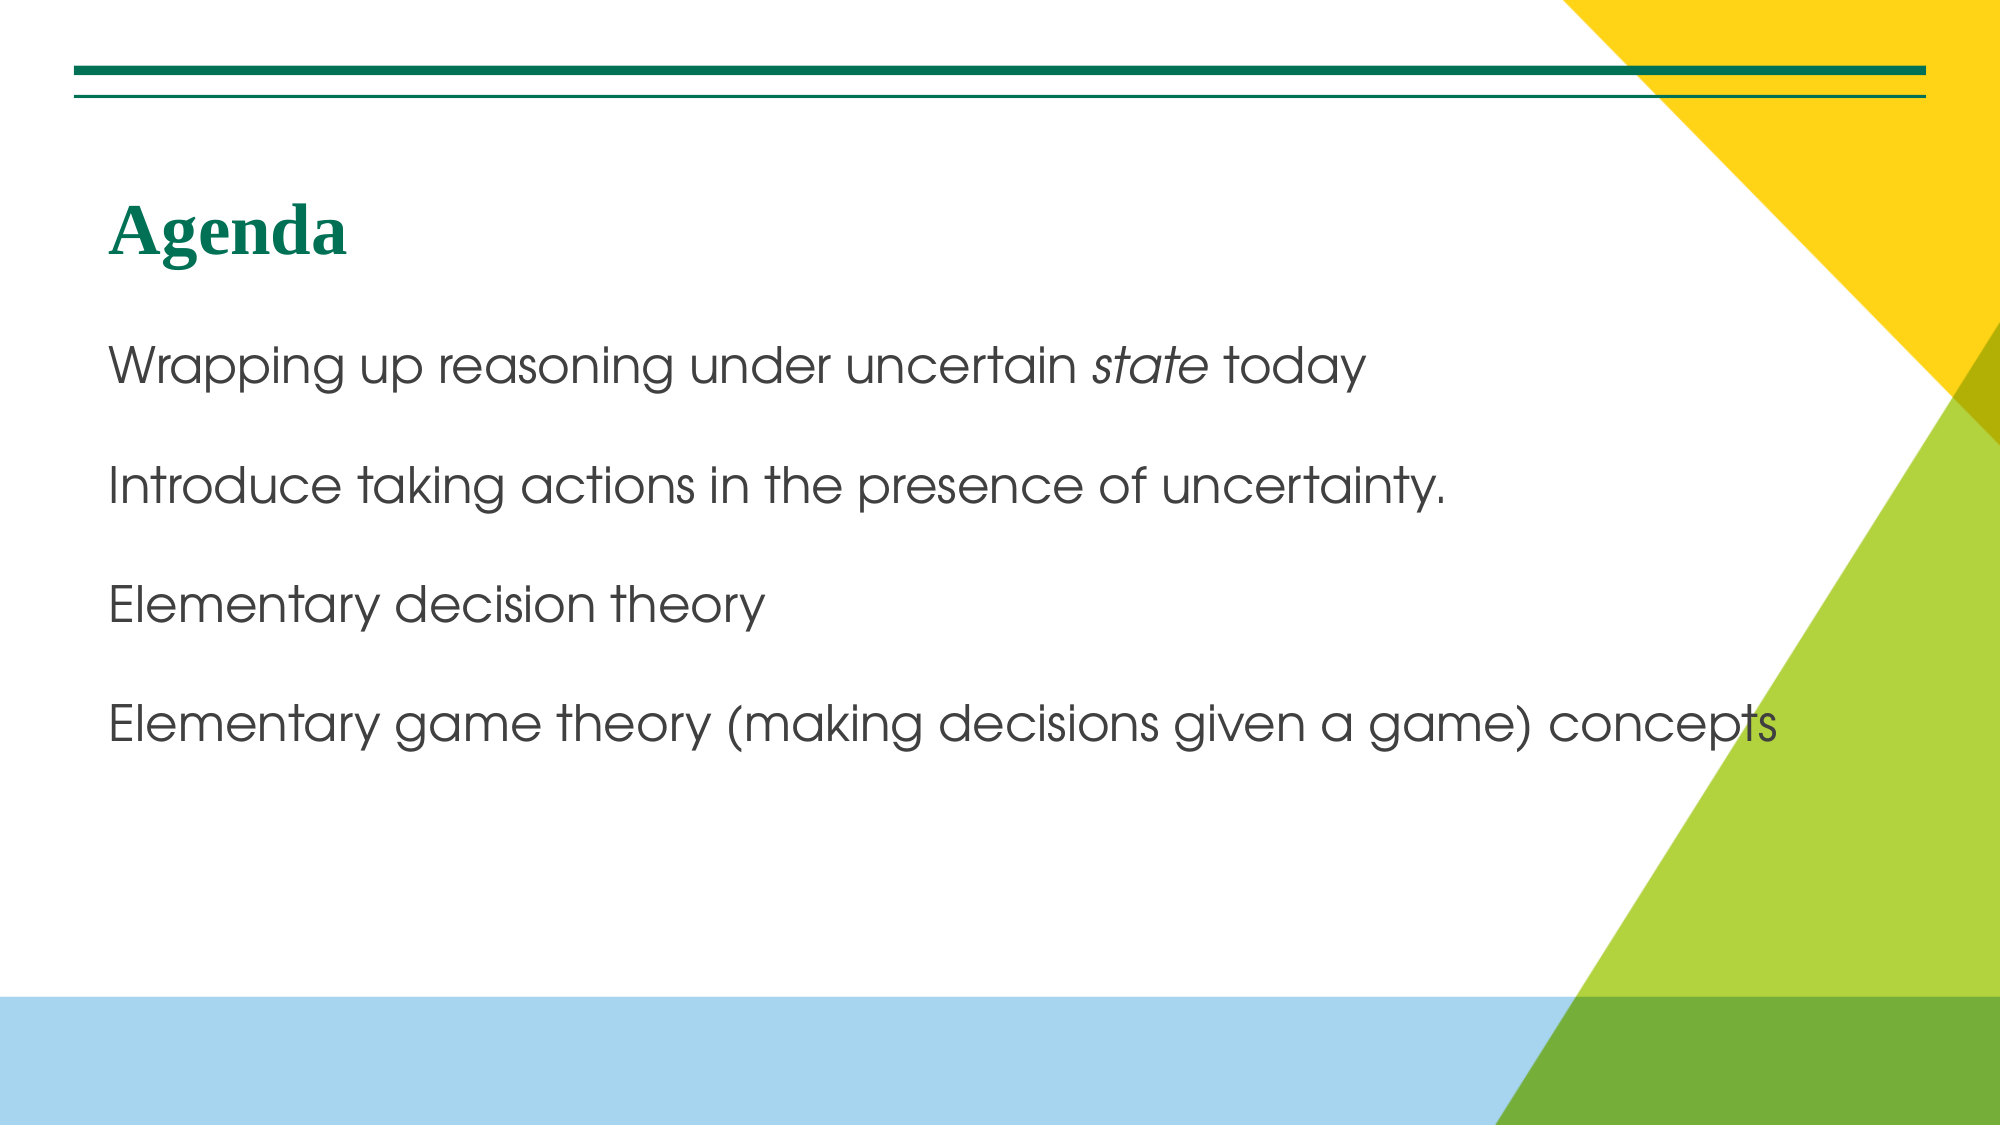

# Agenda
Wrapping up reasoning under uncertain state today
Introduce taking actions in the presence of uncertainty.
Elementary decision theory
Elementary game theory (making decisions given a game) concepts